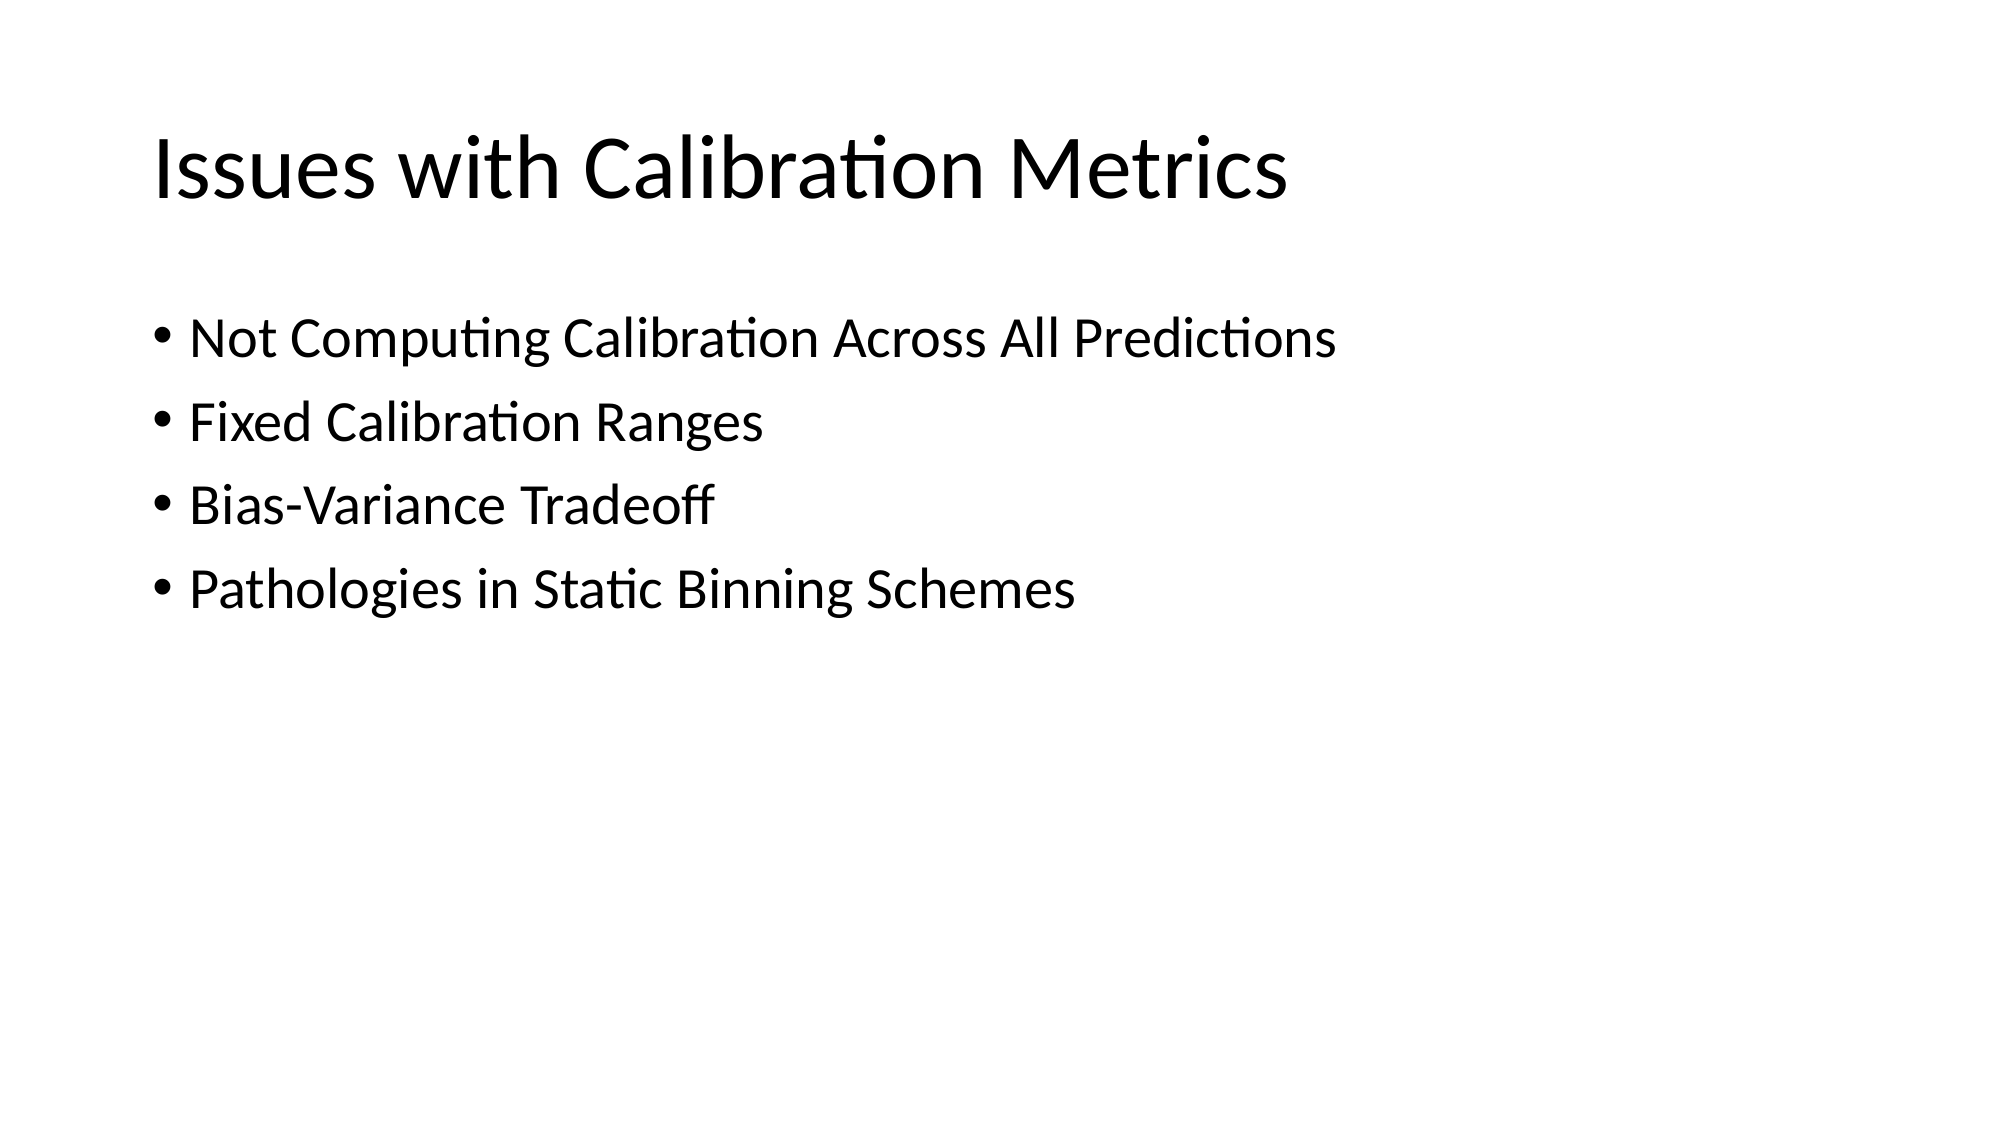

# Issues with Calibration Metrics
Not Computing Calibration Across All Predictions
Fixed Calibration Ranges
Bias-Variance Tradeoff
Pathologies in Static Binning Schemes